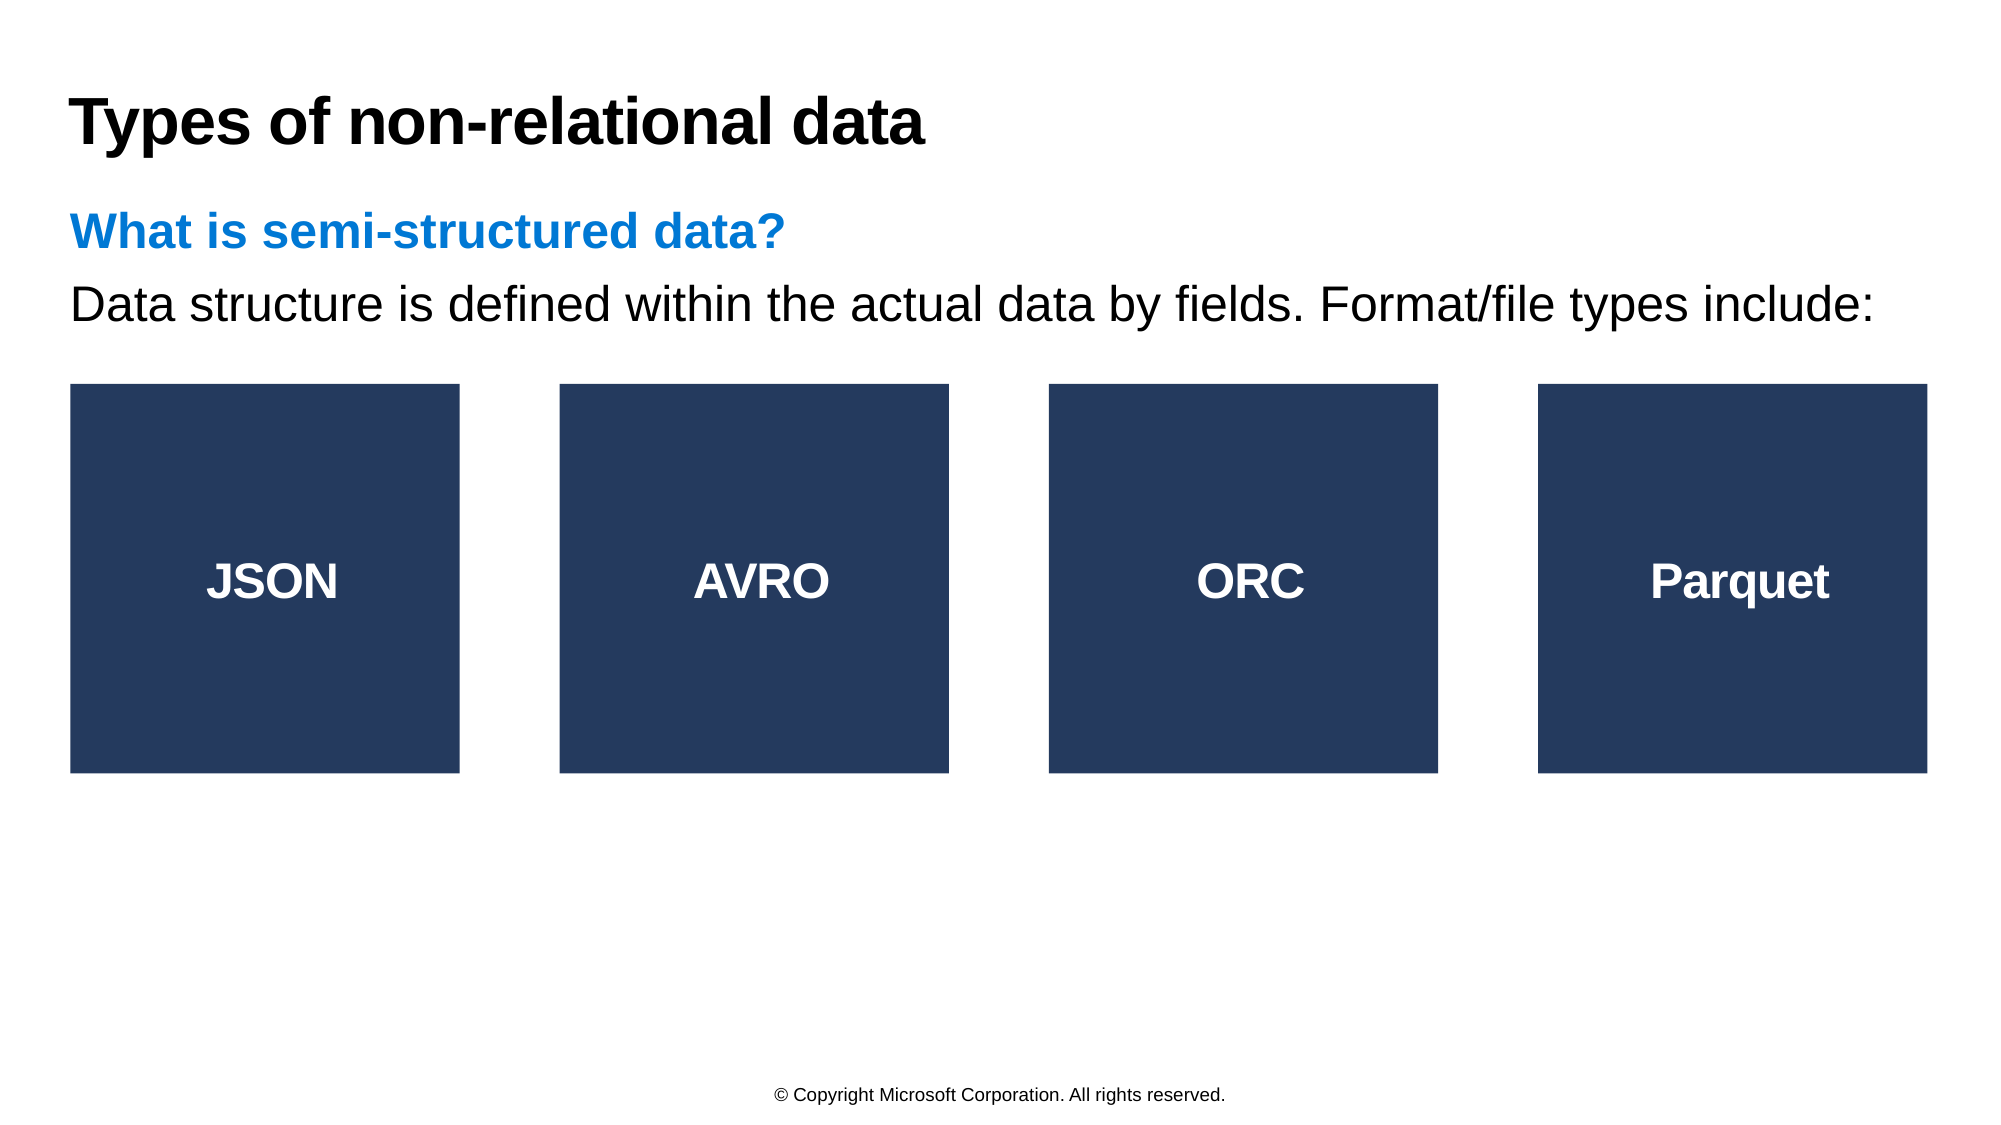

# Types of non-relational data
What is semi-structured data?
Data structure is defined within the actual data by fields. Format/file types include:
JSON
AVRO
ORC
Parquet